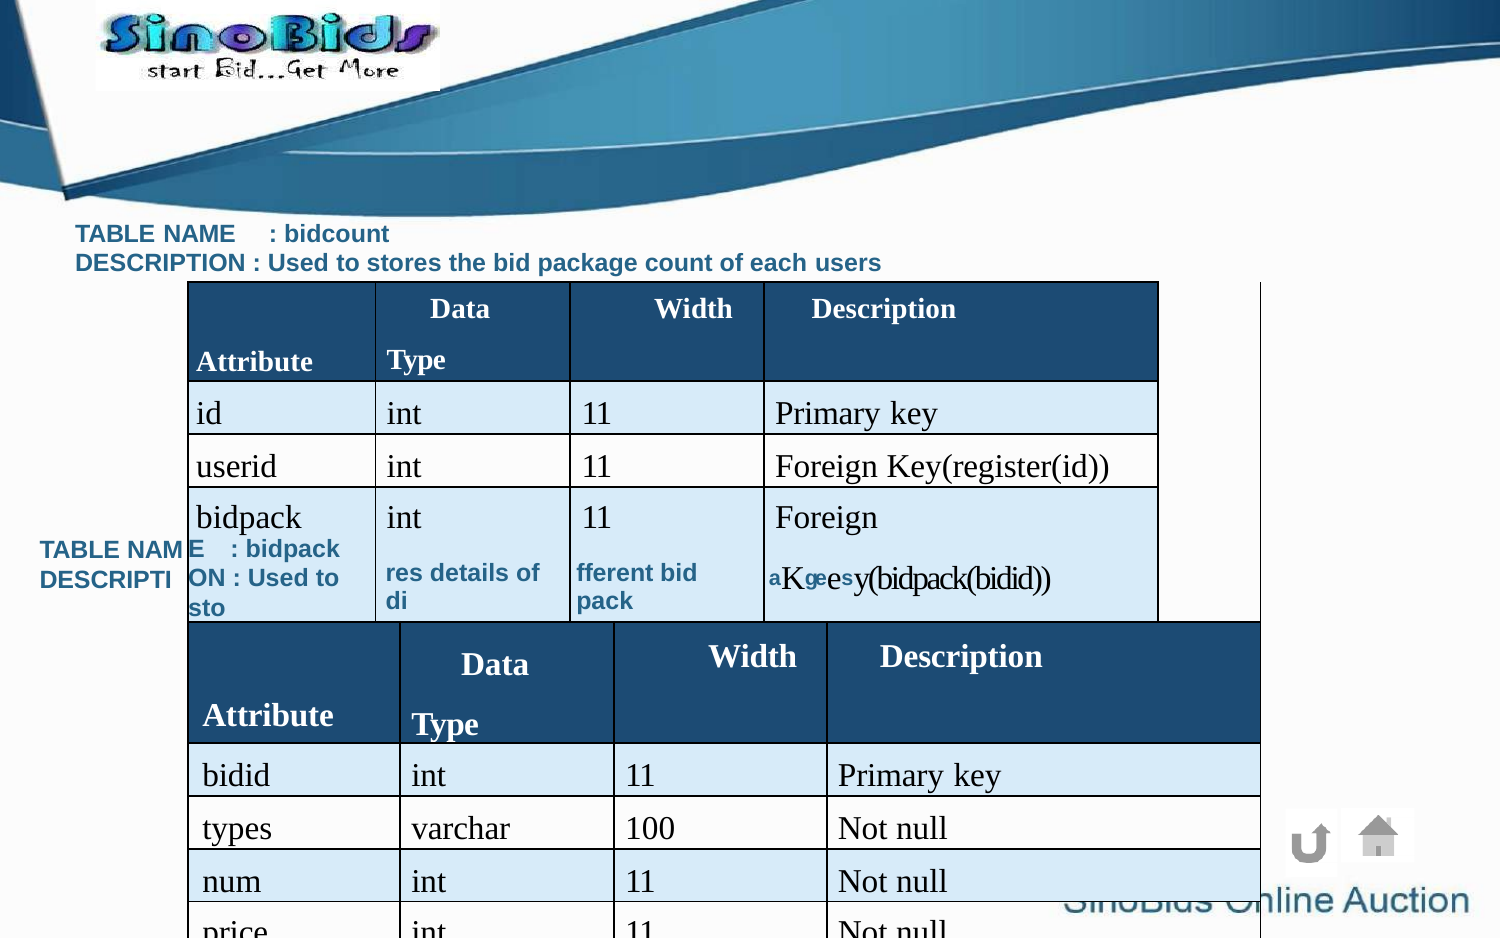

TABLE NAME	: bidcount
DESCRIPTION : Used to stores the bid package count of each users
| Attribute | Data Type |  | Width |  | Description |  |  |
| --- | --- | --- | --- | --- | --- | --- | --- |
| id | int |  | 11 |  | Primary key |  |  |
| userid | int |  | 11 |  | Foreign Key(register(id)) |  |  |
| bidpack E : bidpack ON : Used to sto | int res details of di |  | 11 fferent bid pack |  | Foreign aKgeesy(bidpack(bidid)) |  |  |
| Attribute |  | Data Type |  | Width |  | Description |  |
| bidid |  | int |  | 11 |  | Primary key |  |
| types |  | varchar |  | 100 |  | Not null |  |
| num |  | int |  | 11 |  | Not null |  |
| price |  | int |  | 11 |  | Not null |  |
TABLE NAM
DESCRIPTI
num	i
nt	11
Not
null